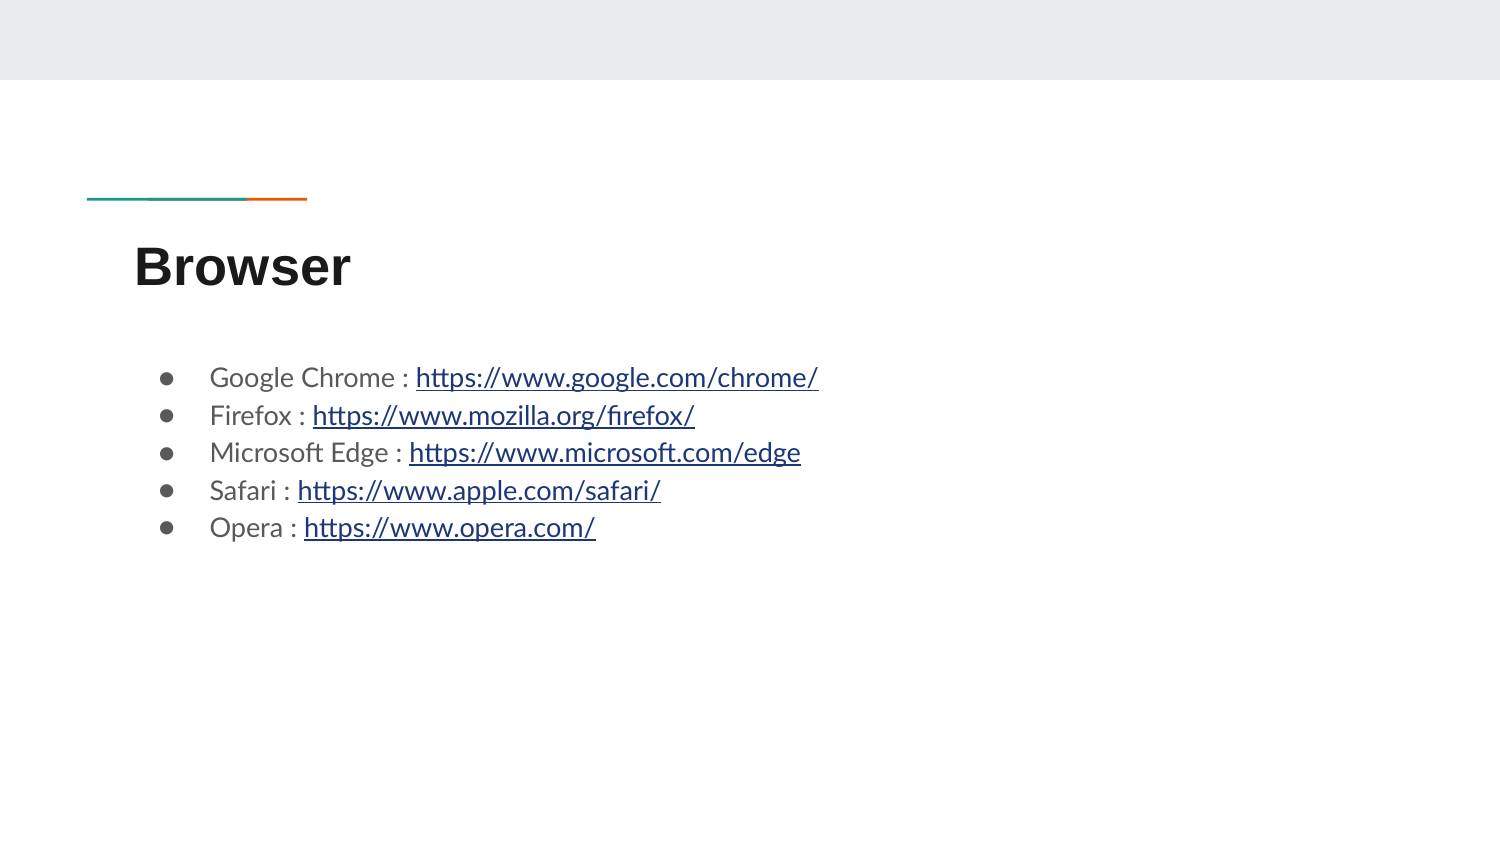

# Browser
Google Chrome : https://www.google.com/chrome/
Firefox : https://www.mozilla.org/firefox/
Microsoft Edge : https://www.microsoft.com/edge
Safari : https://www.apple.com/safari/
Opera : https://www.opera.com/